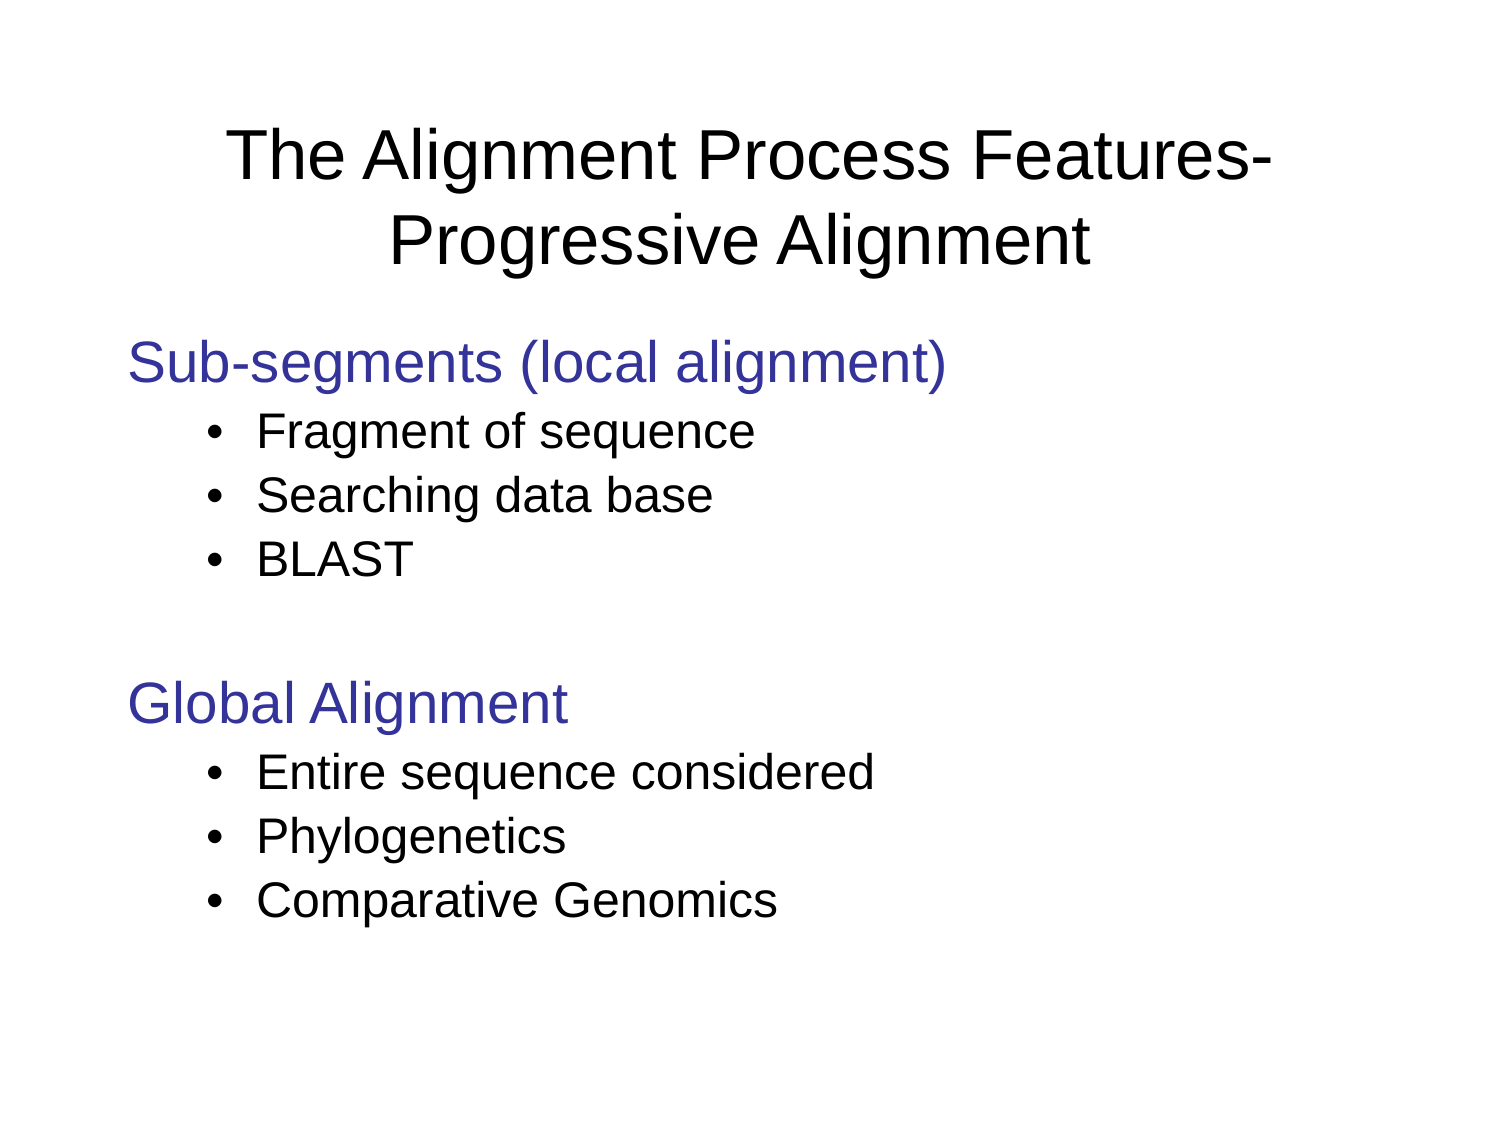

The Alignment Process Features-Progressive Alignment
Sub-segments (local alignment)
Fragment of sequence
Searching data base
BLAST

Global Alignment
Entire sequence considered
Phylogenetics
Comparative Genomics